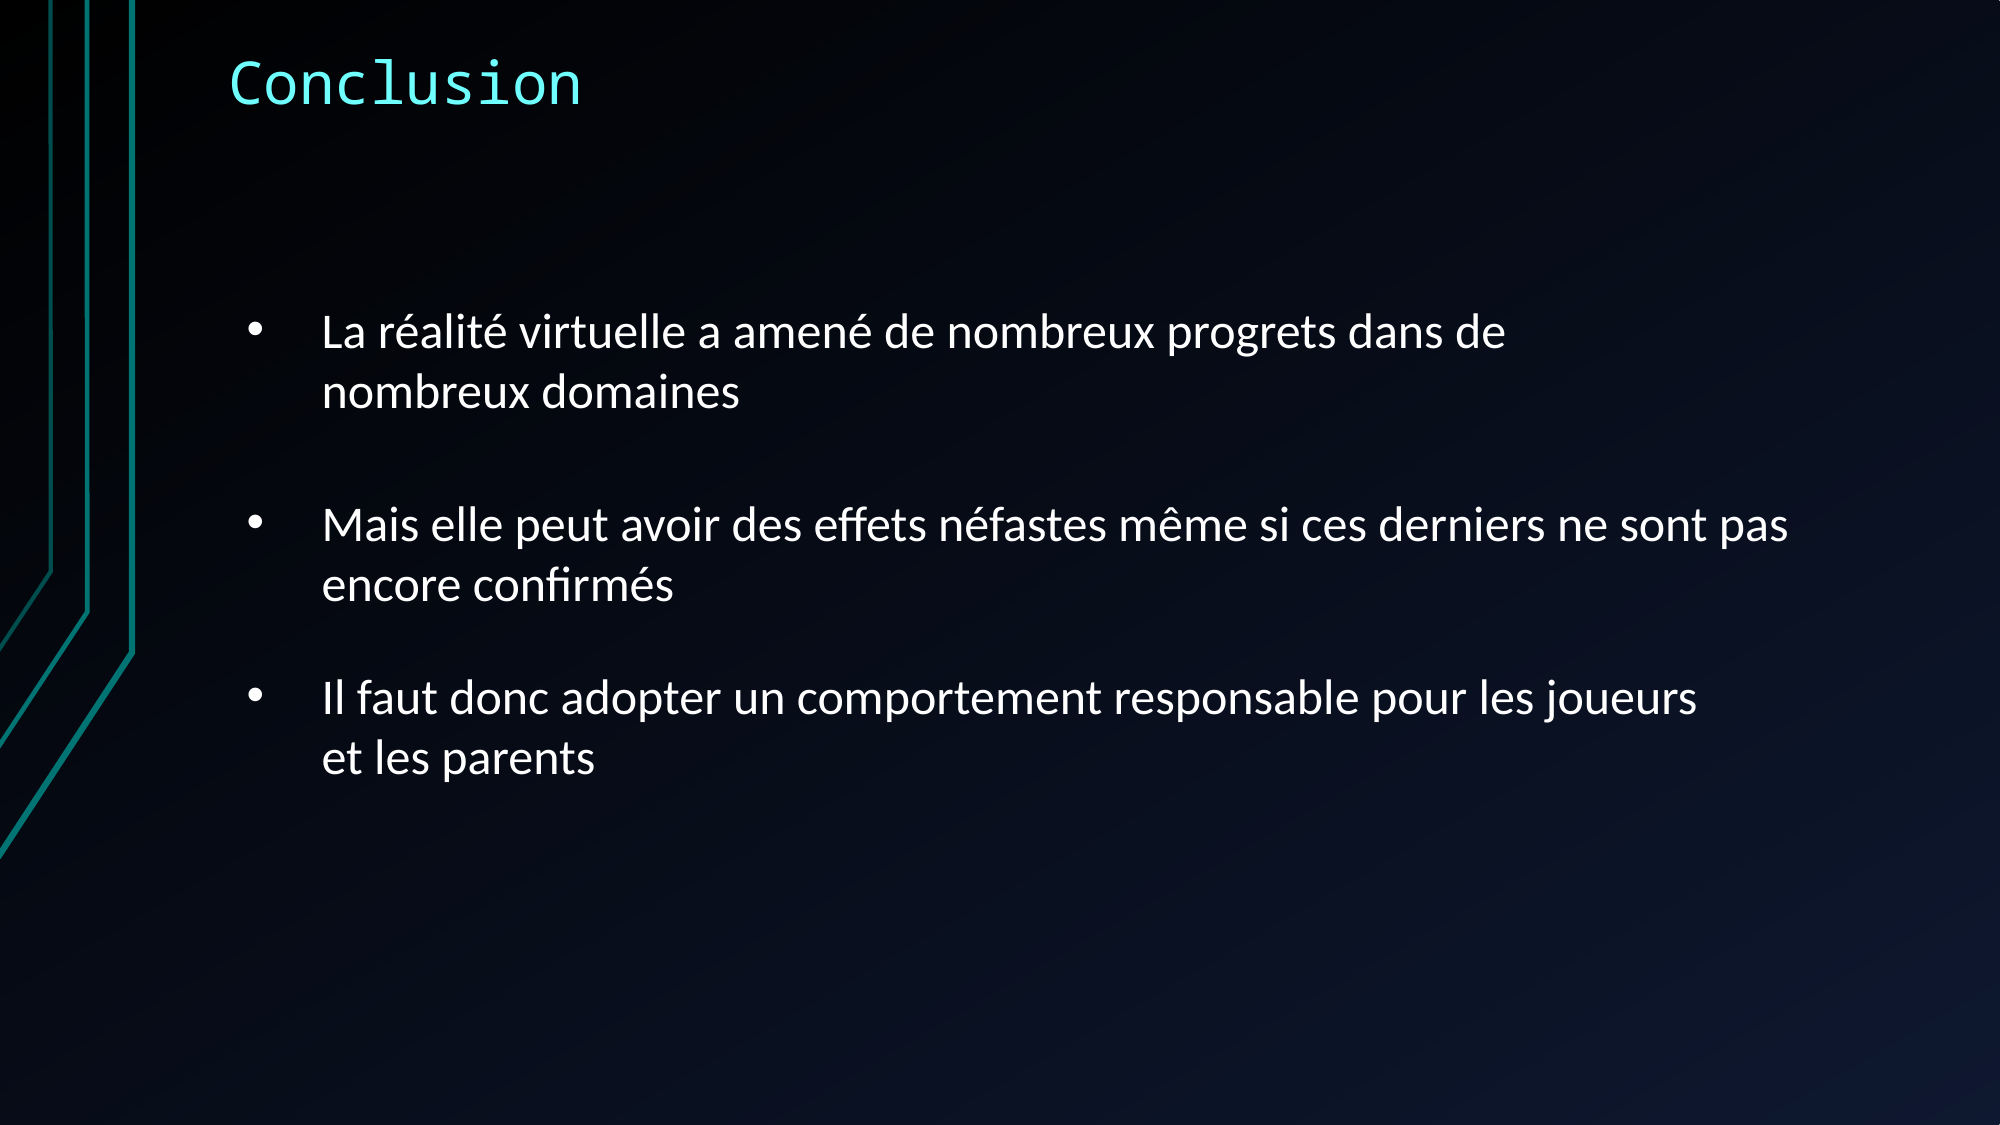

# Conclusion
La réalité virtuelle a amené de nombreux progrets dans de nombreux domaines
Mais elle peut avoir des effets néfastes même si ces derniers ne sont pas encore confirmés
Il faut donc adopter un comportement responsable pour les joueurs et les parents